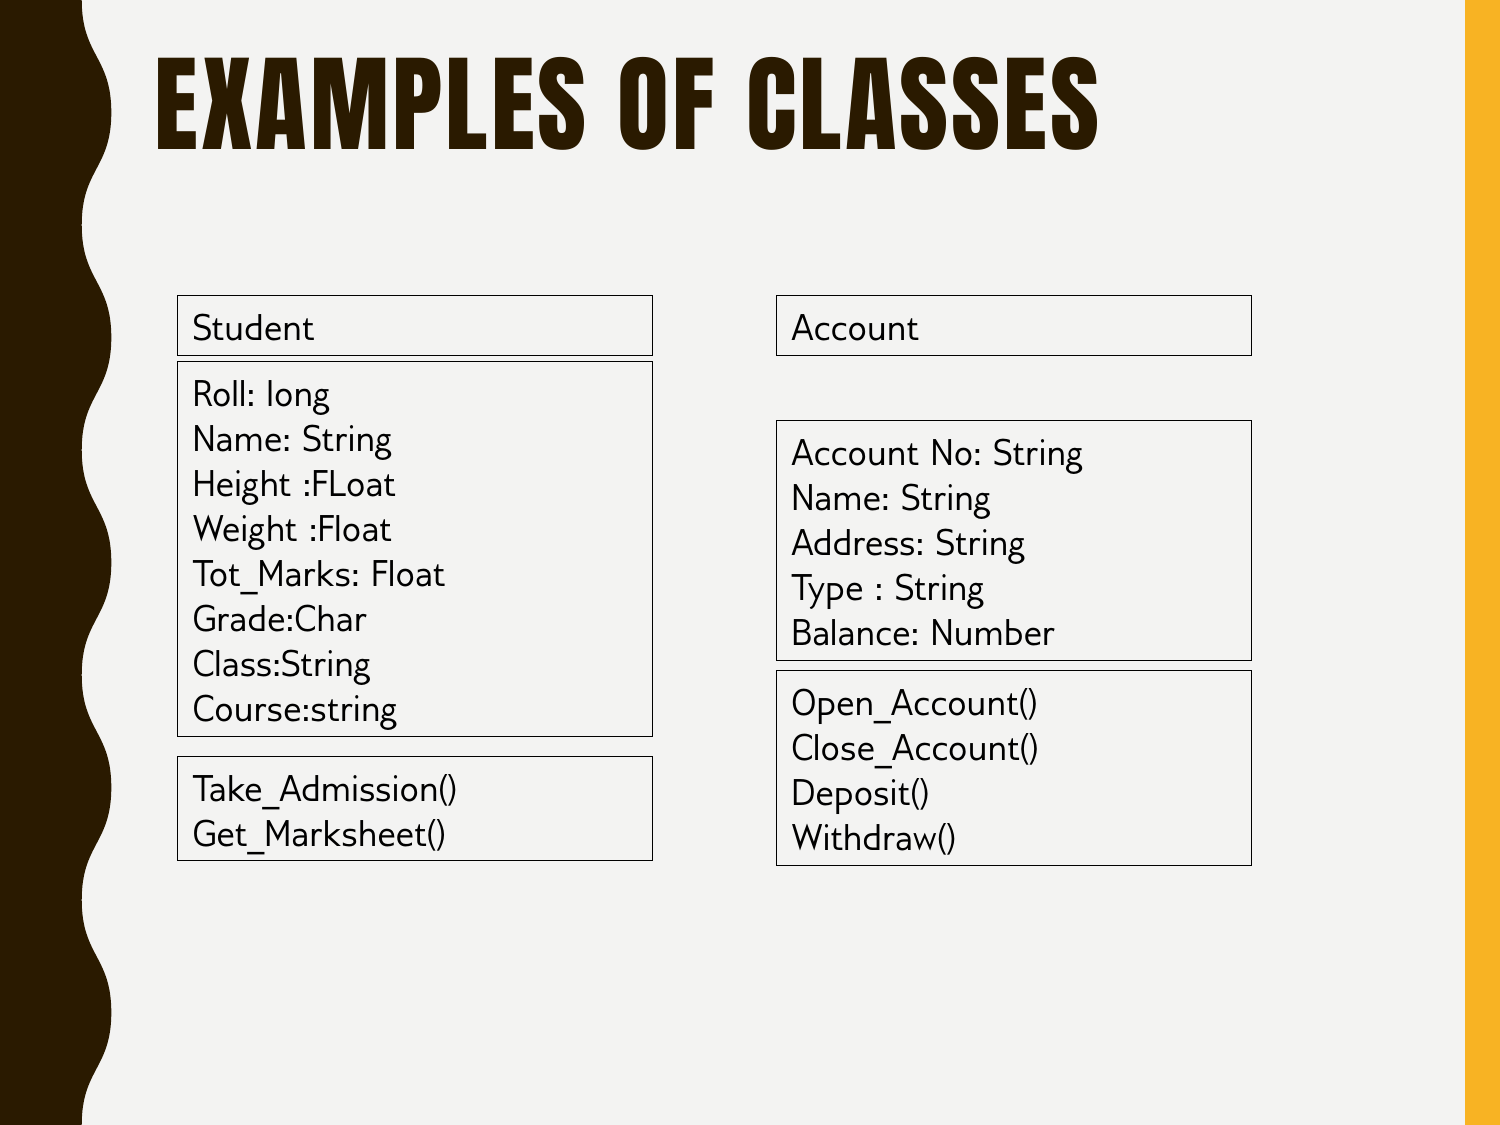

# Examples of classes
Student
Roll: long
Name: String
Height :FLoat
Weight :Float
Tot_Marks: Float
Grade:Char
Class:String
Course:string
Take_Admission()
Get_Marksheet()
Account
Account No: String
Name: String
Address: String
Type : String
Balance: Number
Open_Account()
Close_Account()
Deposit()
Withdraw()